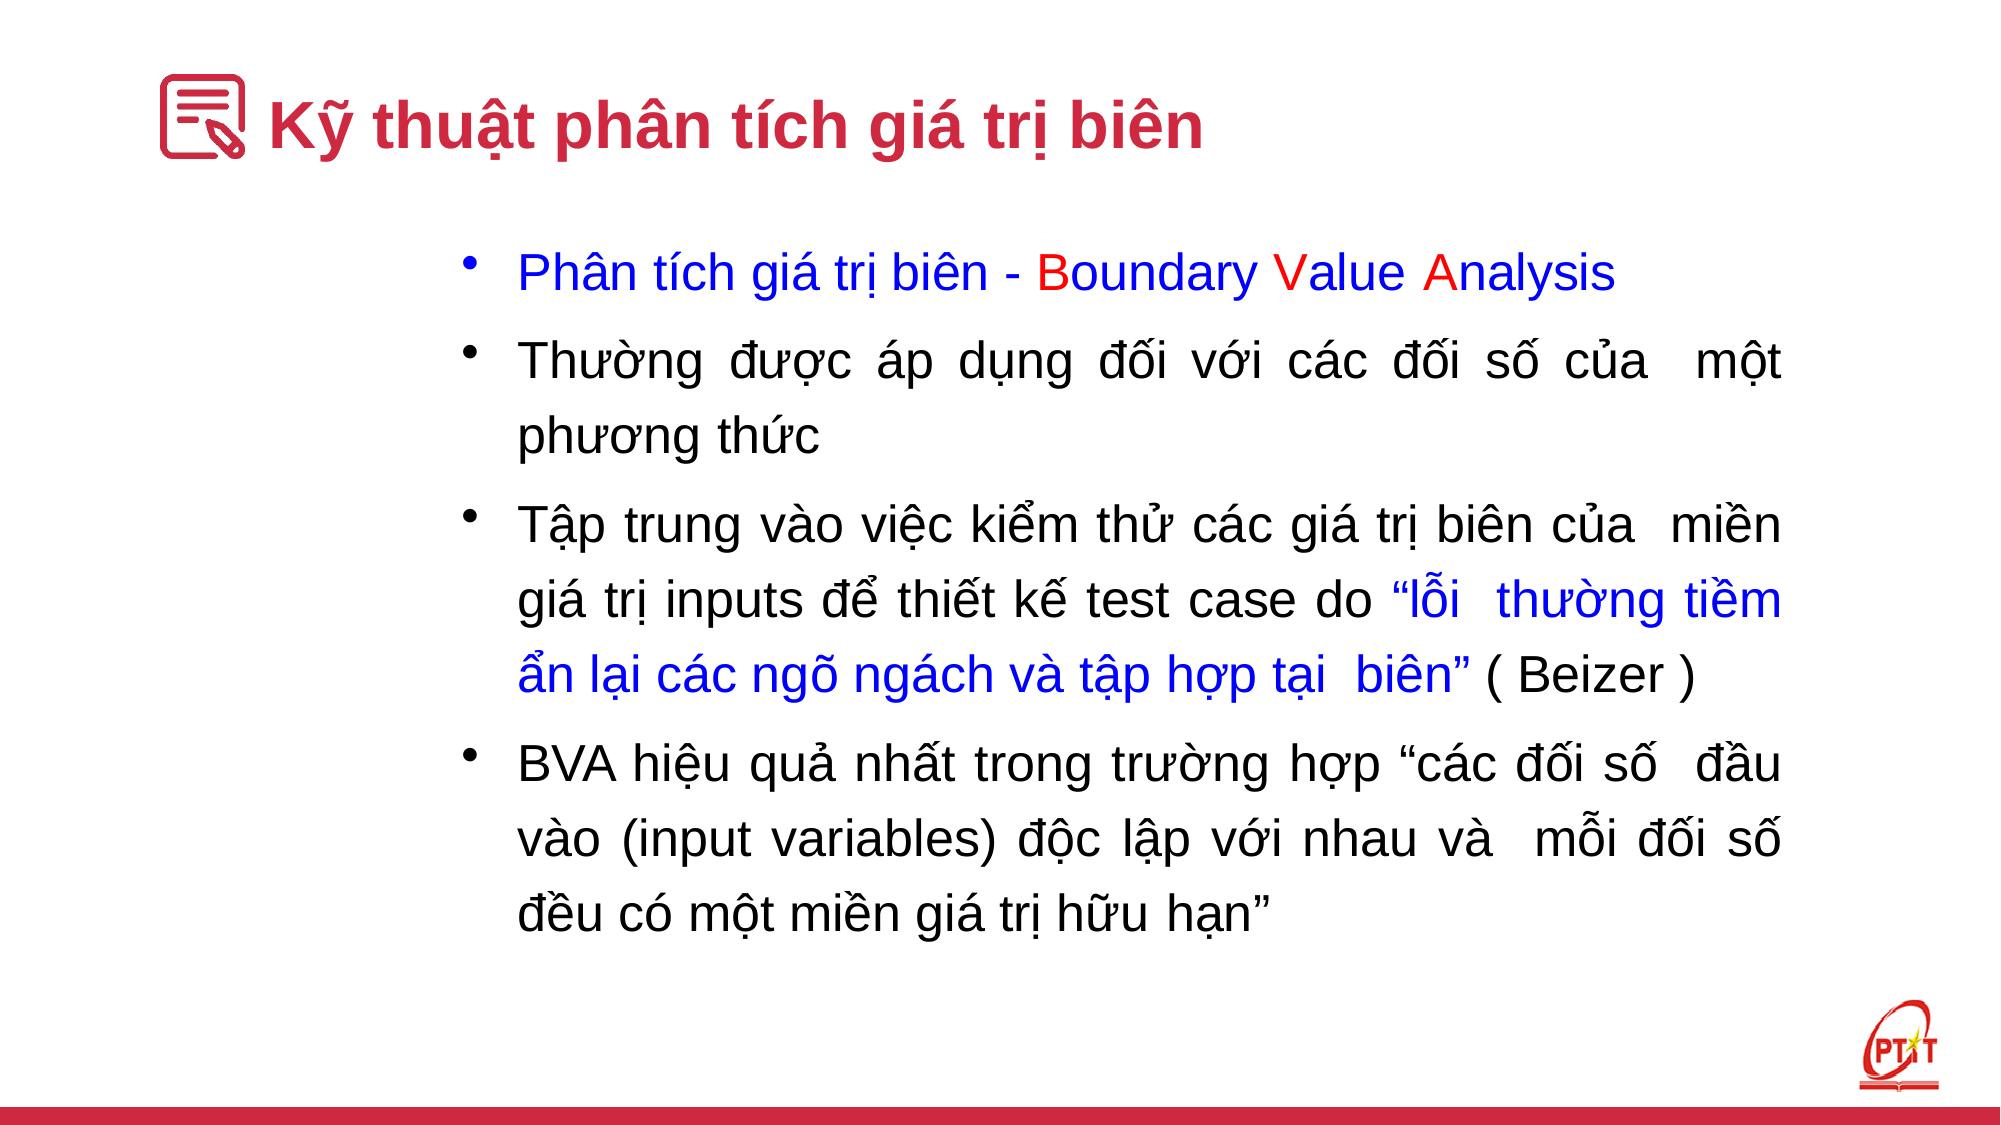

# Kỹ thuật phân tích giá trị biên
Phân tích giá trị biên - Boundary Value Analysis
Thường được áp dụng đối với các đối số của  một phương thức
Tập trung vào việc kiểm thử các giá trị biên của  miền giá trị inputs để thiết kế test case do “lỗi  thường tiềm ẩn lại các ngõ ngách và tập hợp tại  biên” ( Beizer )
BVA hiệu quả nhất trong trường hợp “các đối số  đầu vào (input variables) độc lập với nhau và  mỗi đối số đều có một miền giá trị hữu hạn”